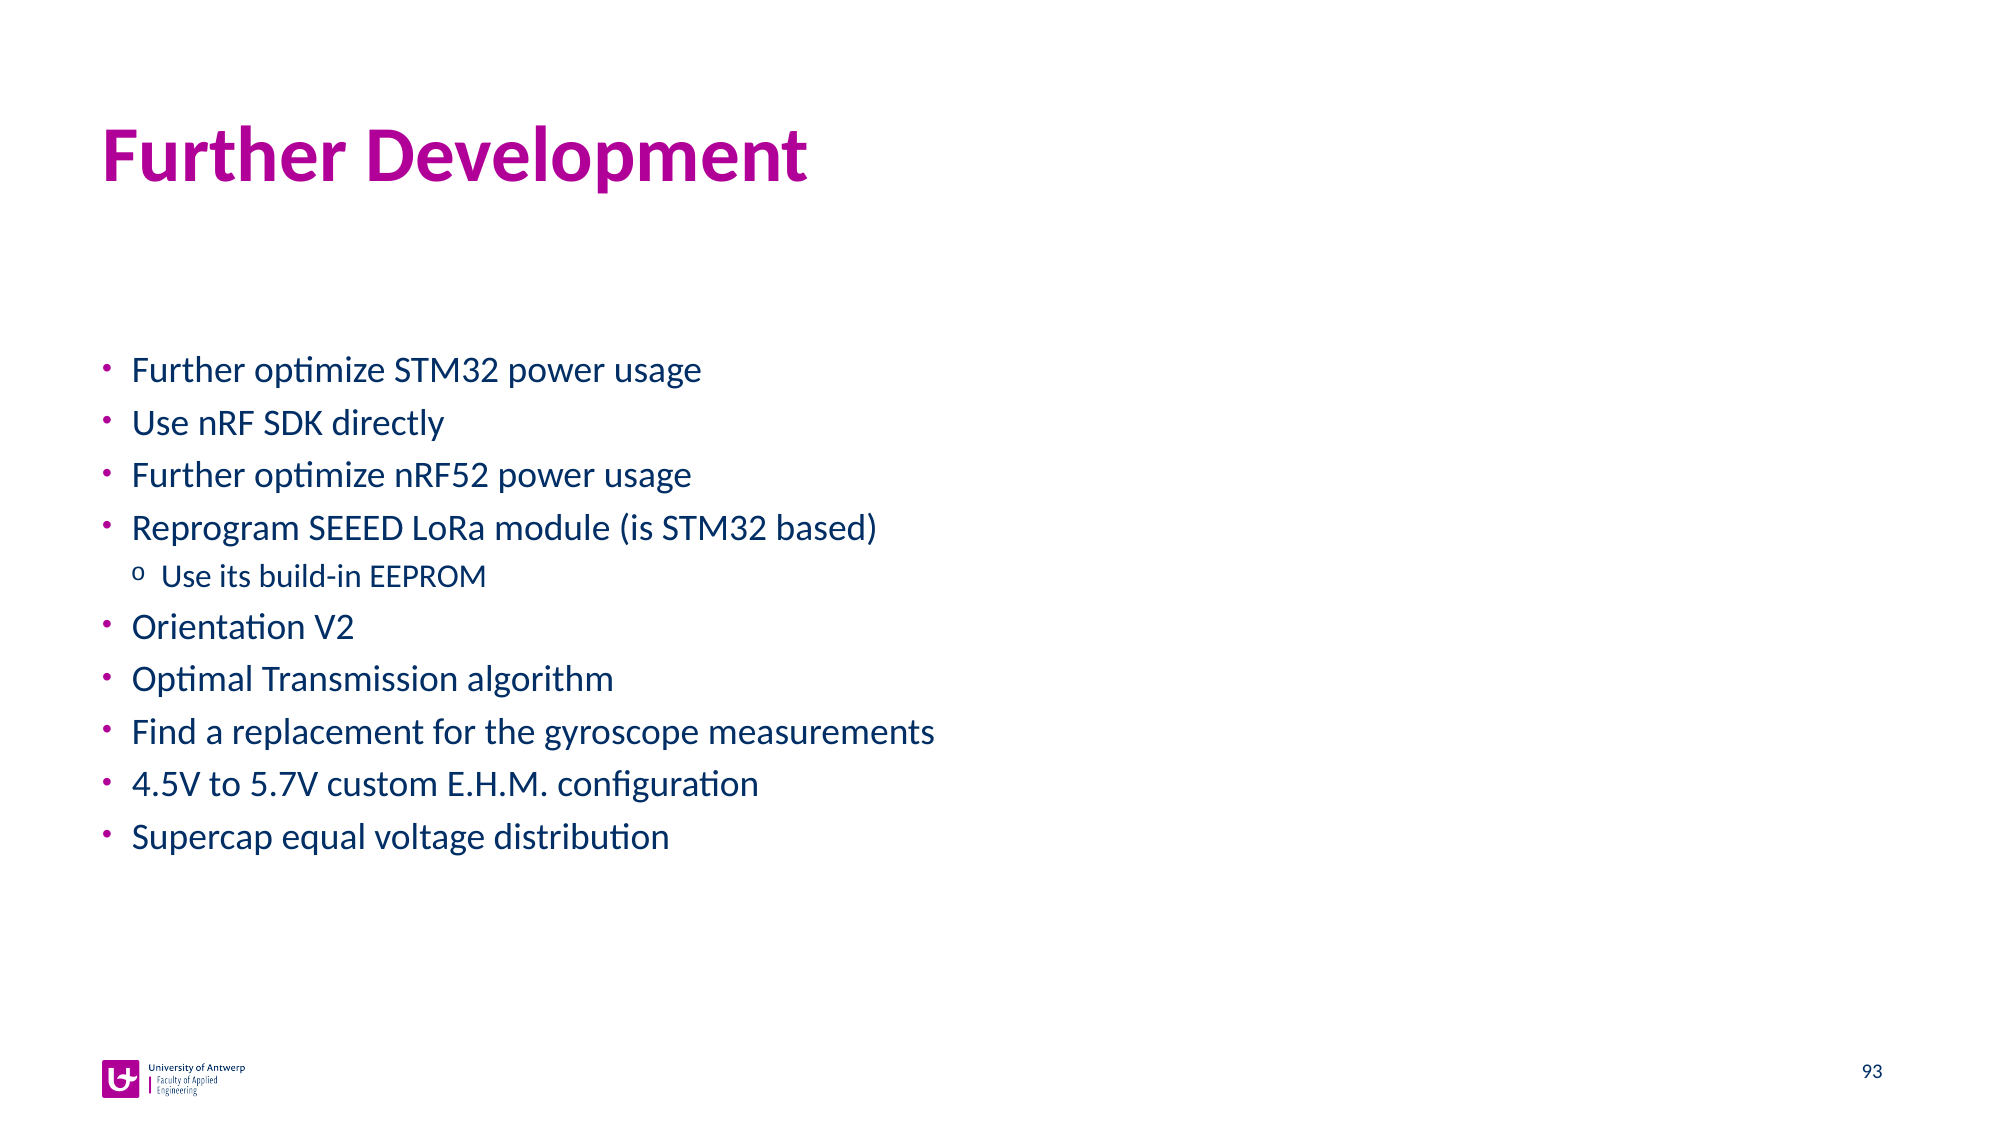

# Further Development

Further optimize STM32 power usage
Use nRF SDK directly
Further optimize nRF52 power usage
Reprogram SEEED LoRa module (is STM32 based)
Use its build-in EEPROM
Orientation V2
Optimal Transmission algorithm
Find a replacement for the gyroscope measurements
4.5V to 5.7V custom E.H.M. configuration
Supercap equal voltage distribution

93